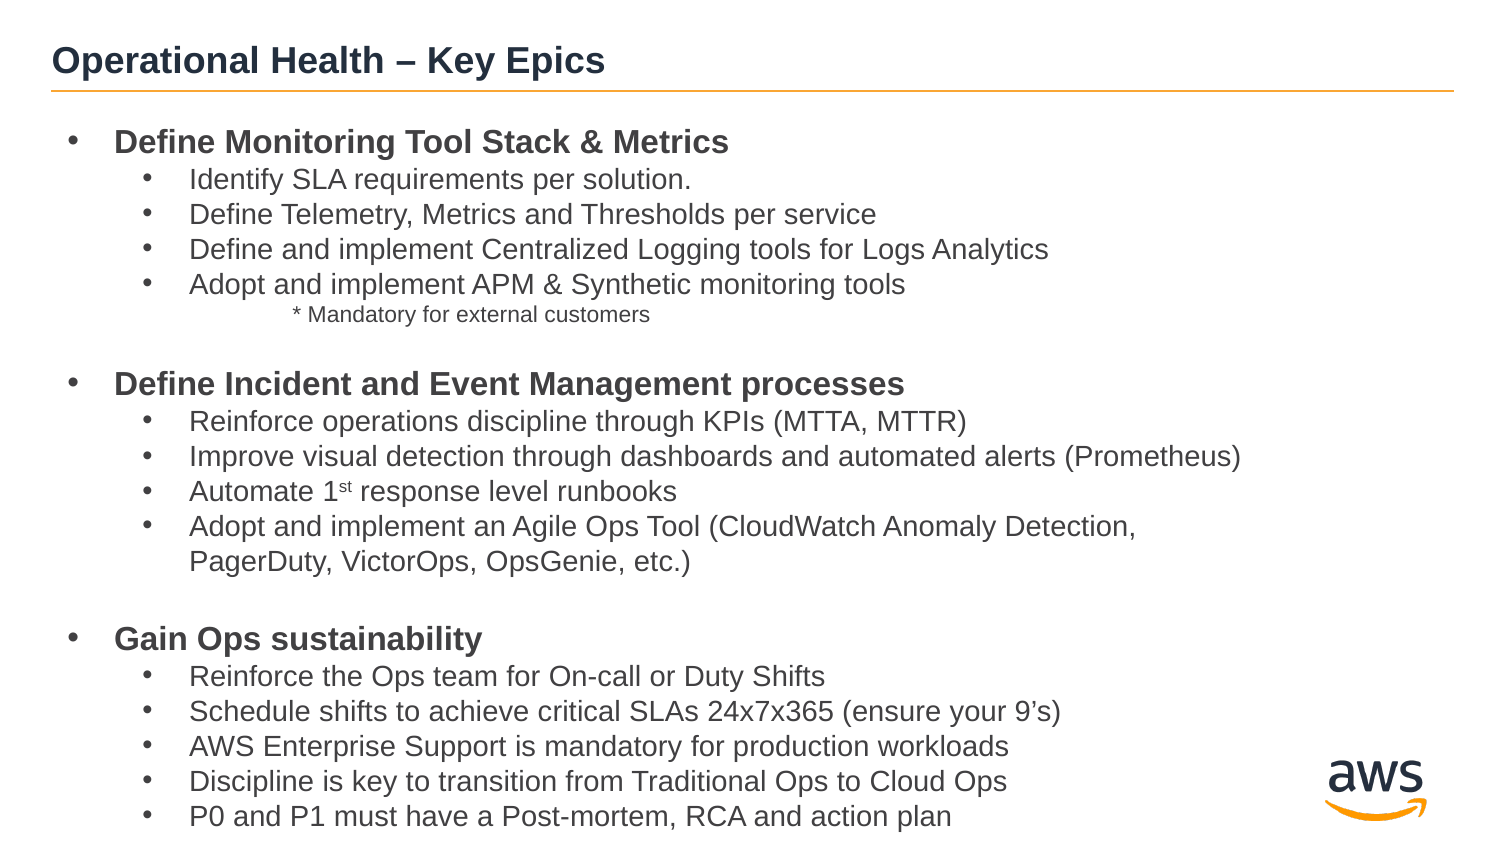

Operational Health – Key Epics
Define Monitoring Tool Stack & Metrics
Identify SLA requirements per solution.
Define Telemetry, Metrics and Thresholds per service
Define and implement Centralized Logging tools for Logs Analytics
Adopt and implement APM & Synthetic monitoring tools
	* Mandatory for external customers

Define Incident and Event Management processes
Reinforce operations discipline through KPIs (MTTA, MTTR)
Improve visual detection through dashboards and automated alerts (Prometheus)
Automate 1st response level runbooks
Adopt and implement an Agile Ops Tool (CloudWatch Anomaly Detection, PagerDuty, VictorOps, OpsGenie, etc.)

Gain Ops sustainability
Reinforce the Ops team for On-call or Duty Shifts
Schedule shifts to achieve critical SLAs 24x7x365 (ensure your 9’s)
AWS Enterprise Support is mandatory for production workloads
Discipline is key to transition from Traditional Ops to Cloud Ops
P0 and P1 must have a Post-mortem, RCA and action plan